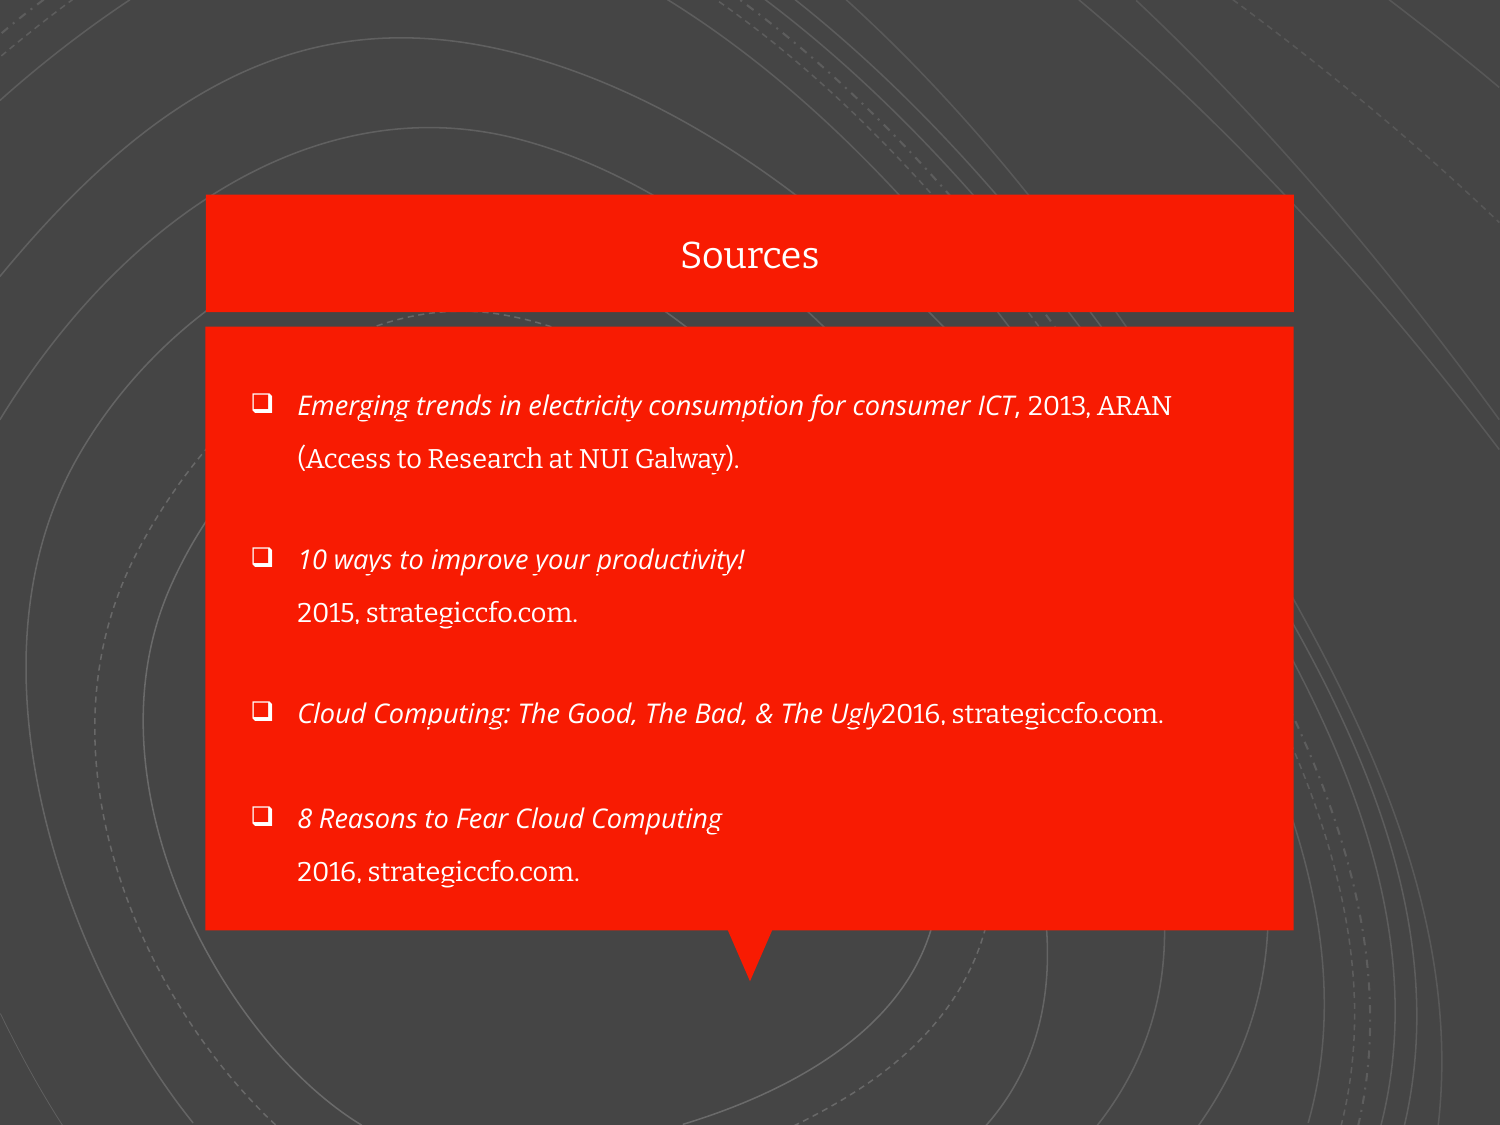

Sources
Emerging trends in electricity consumption for consumer ICT, 2013, ARAN (Access to Research at NUI Galway).
10 ways to improve your productivity!
2015, strategiccfo.com.
Cloud Computing: The Good, The Bad, & The Ugly
2016, strategiccfo.com.
8 Reasons to Fear Cloud Computing
2016, strategiccfo.com.